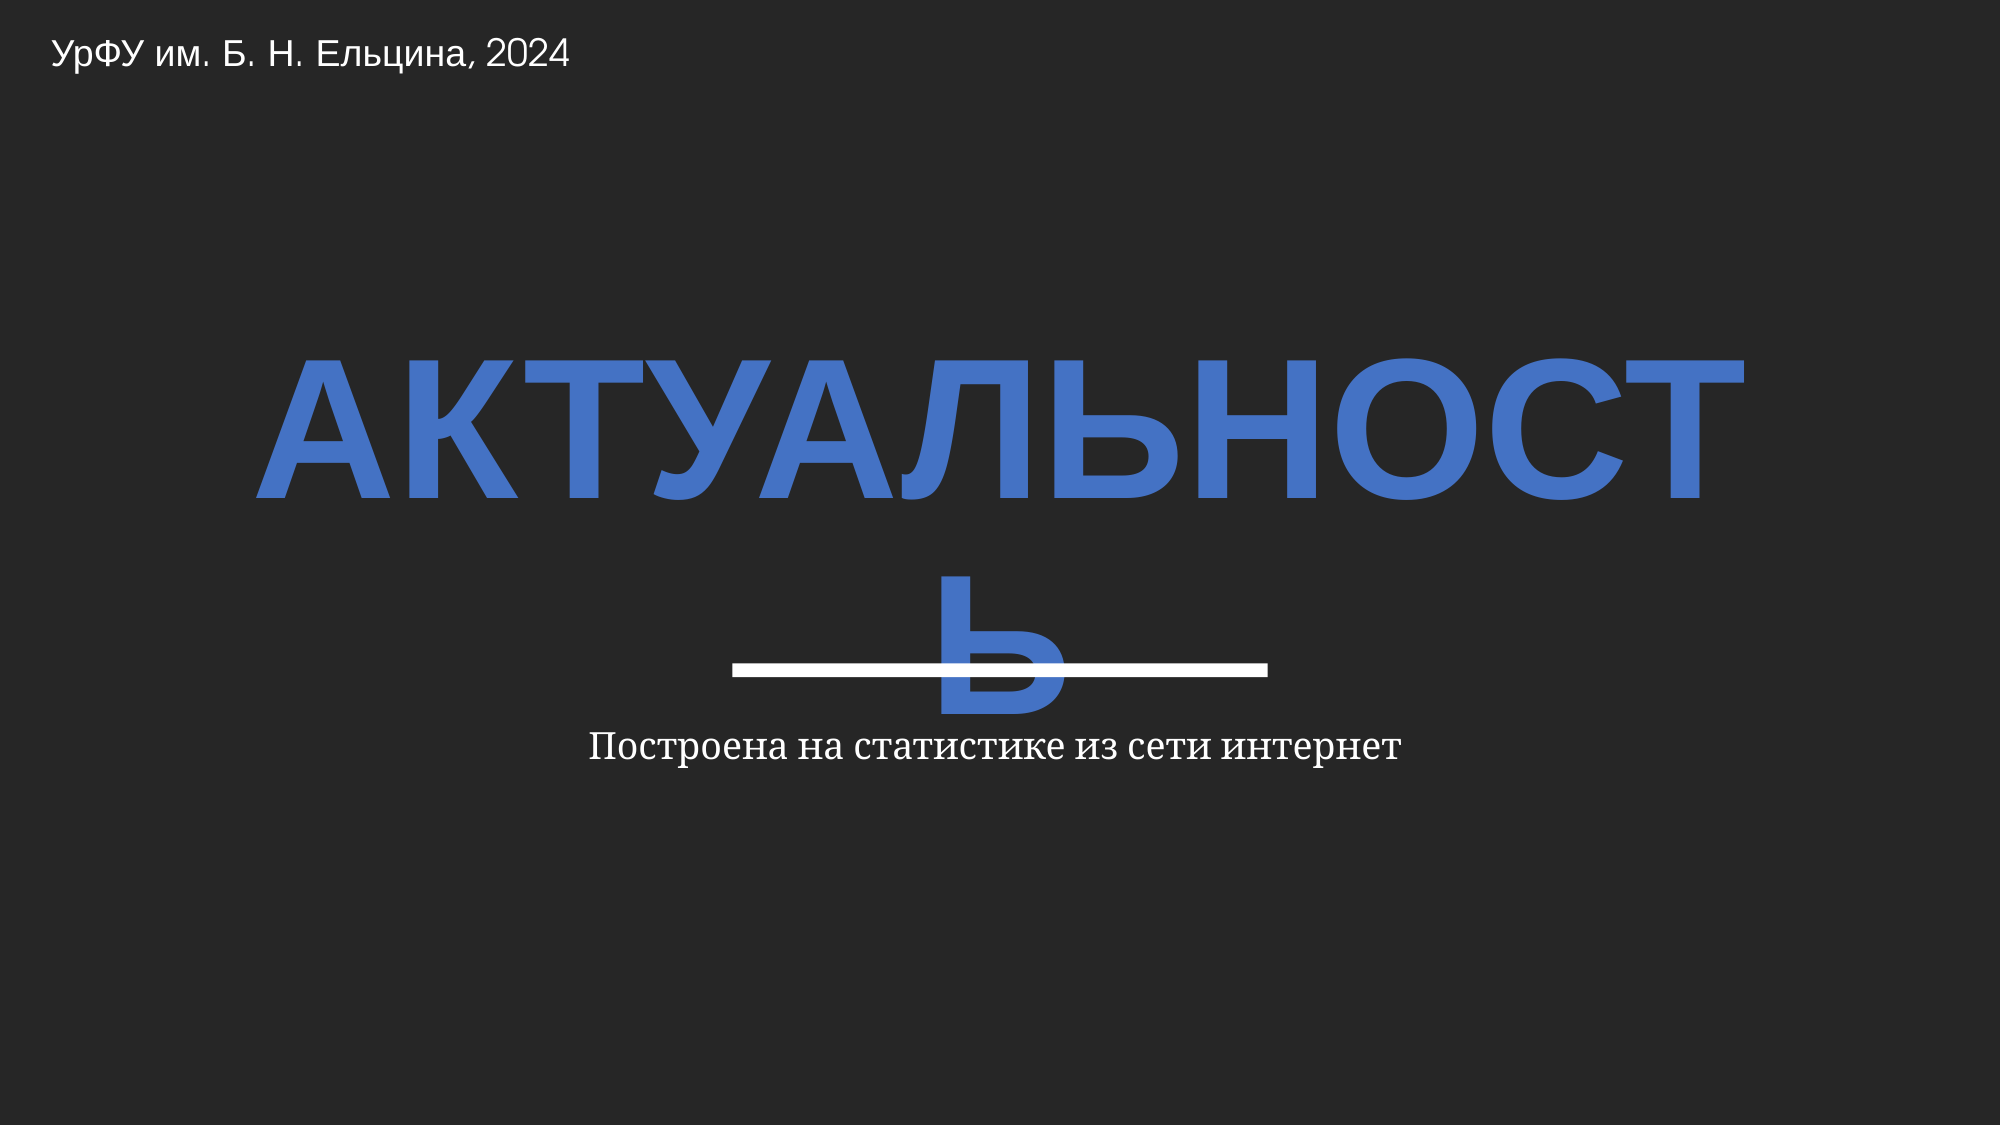

УрФУ им. Б. Н. Ельцина, 2024
АКТУАЛЬНОСТЬ

Построена на статистике из сети интернет